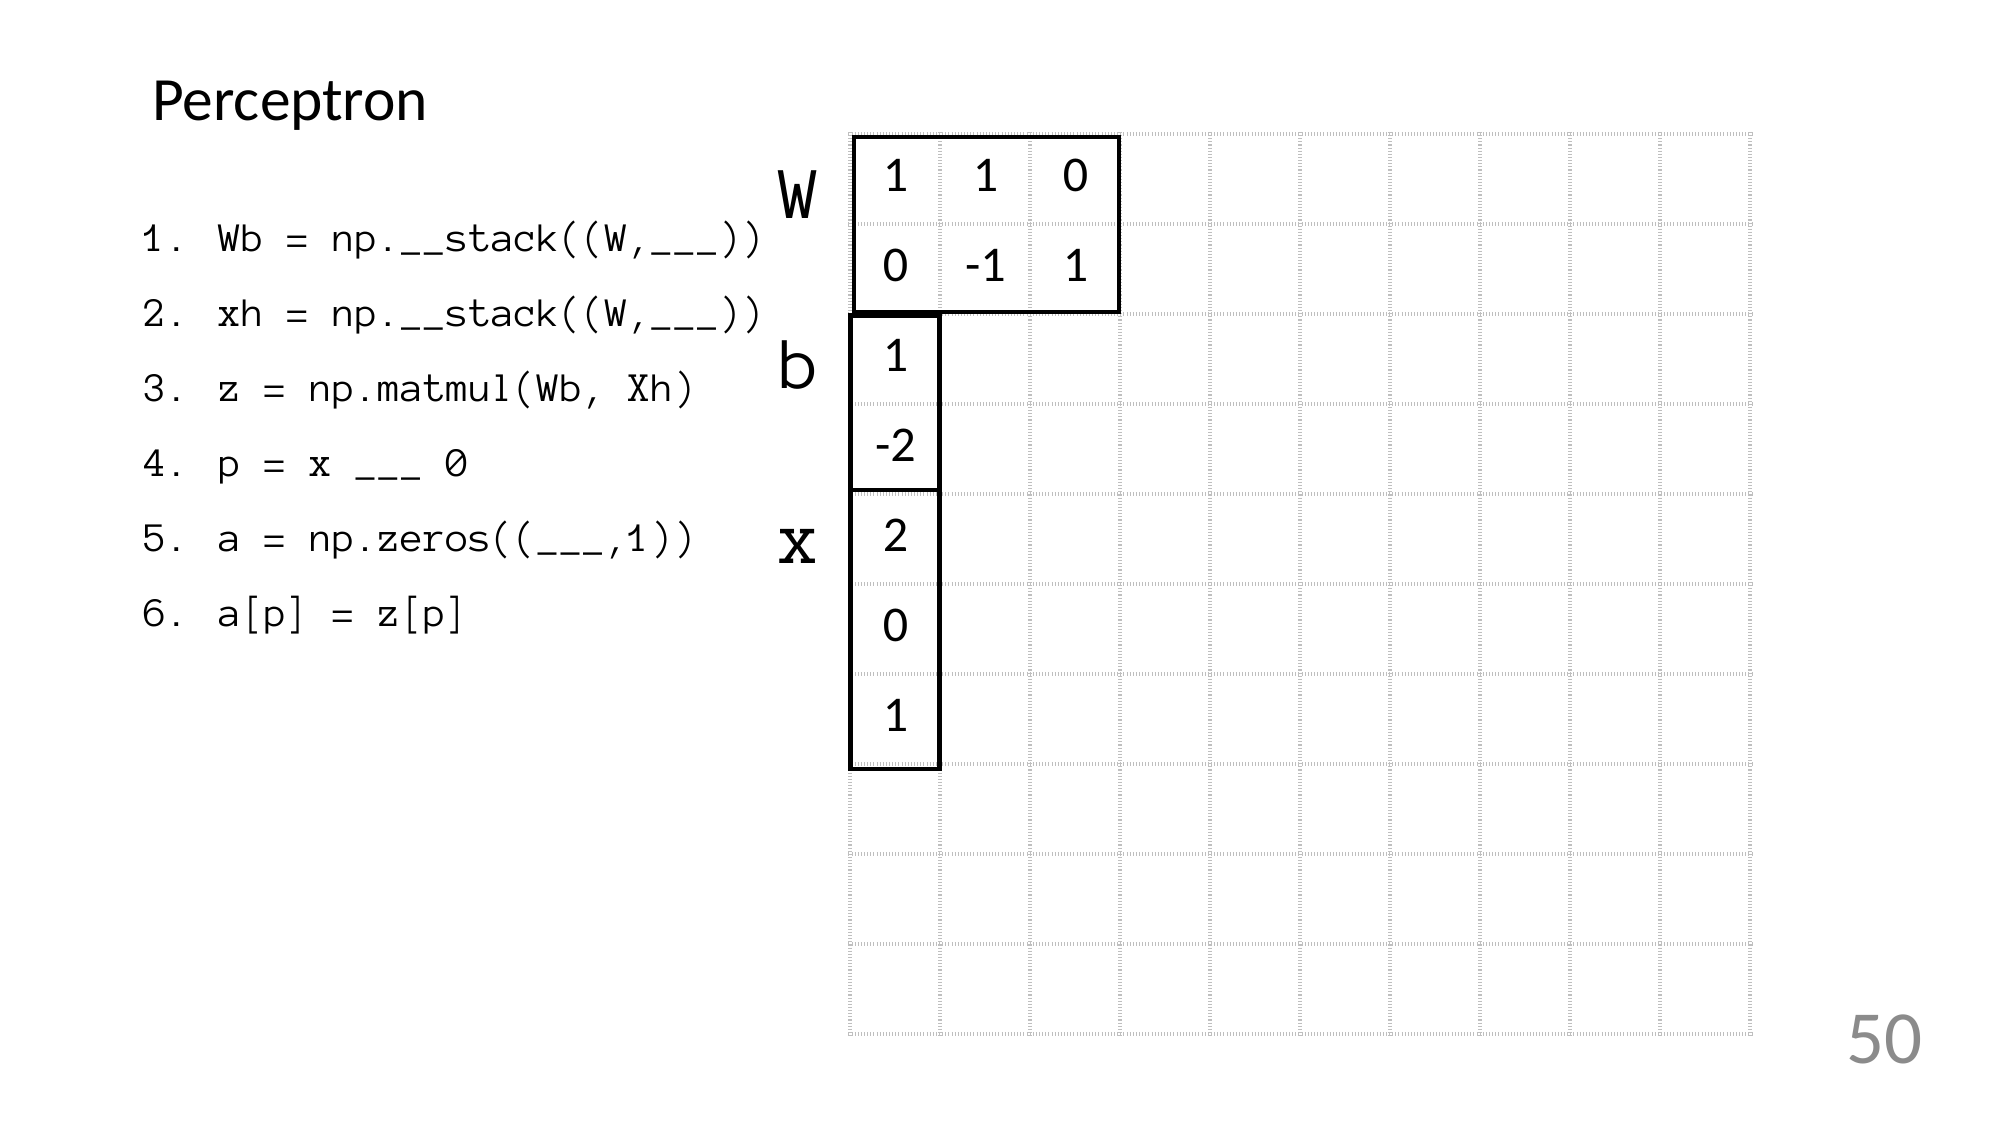

# Perceptron
| 1 | 1 | 0 |  |  |  |  |  |  |  |
| --- | --- | --- | --- | --- | --- | --- | --- | --- | --- |
| 0 | -1 | 1 |  |  |  |  |  |  |  |
| 1 |  |  |  |  |  |  |  |  |  |
| -2 |  |  |  |  |  |  |  |  |  |
| 2 |  |  |  |  |  |  |  |  |  |
| 0 |  |  |  |  |  |  |  |  |  |
| 1 |  |  |  |  |  |  |  |  |  |
|  |  |  |  |  |  |  |  |  |  |
|  |  |  |  |  |  |  |  |  |  |
|  |  |  |  |  |  |  |  |  |  |
W

Wb = np.__stack((W,___))
xh = np.__stack((W,___))
z = np.matmul(Wb, Xh)
p = x ___ 0
a = np.zeros((___,1))
a[p] = z[p]
b

x

50